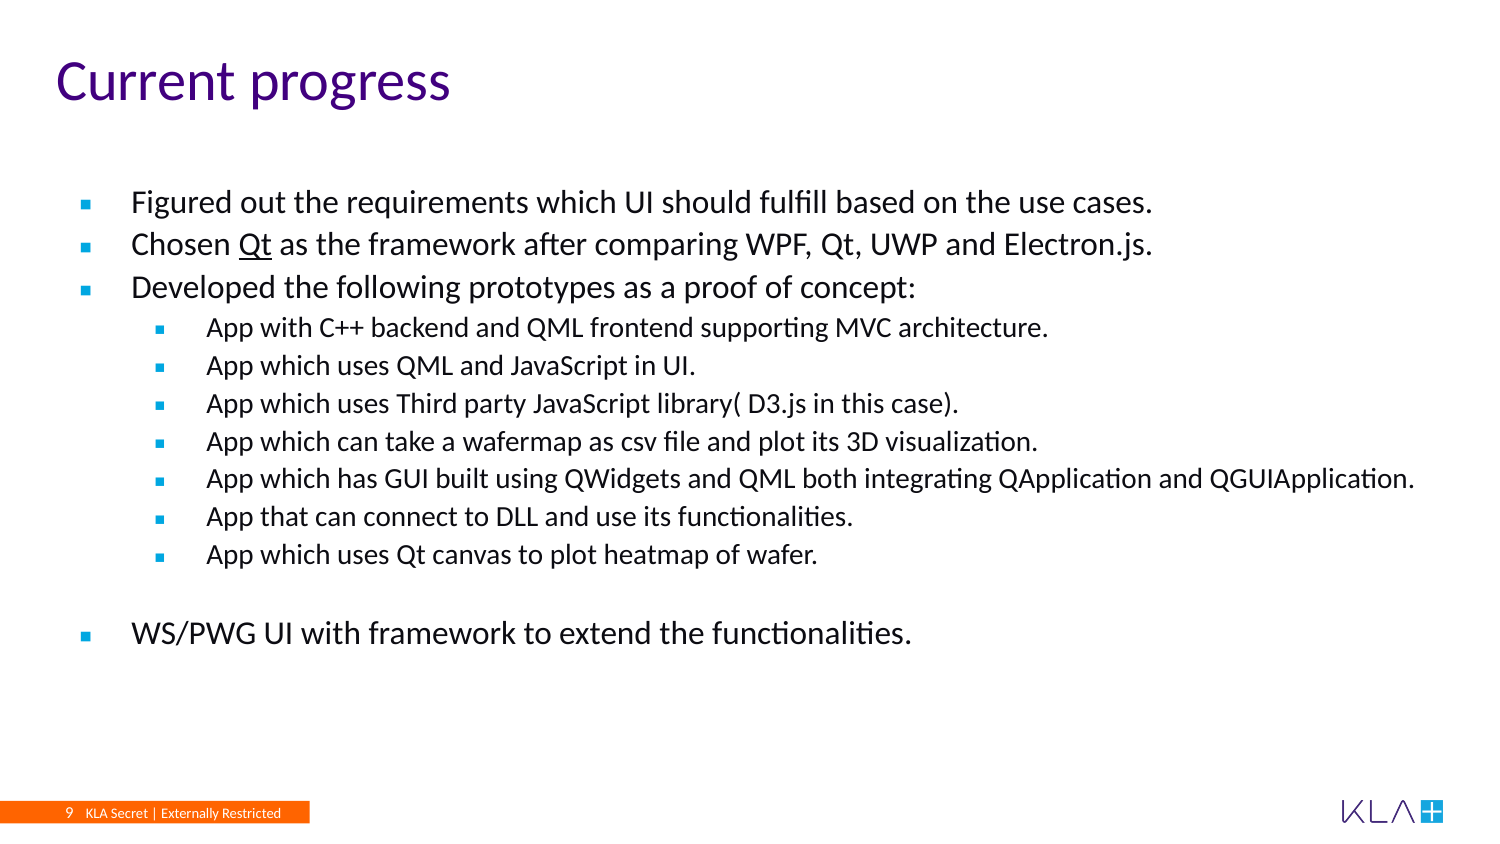

# Current progress
Figured out the requirements which UI should fulfill based on the use cases.
Chosen Qt as the framework after comparing WPF, Qt, UWP and Electron.js.
Developed the following prototypes as a proof of concept:
App with C++ backend and QML frontend supporting MVC architecture.
App which uses QML and JavaScript in UI.
App which uses Third party JavaScript library( D3.js in this case).
App which can take a wafermap as csv file and plot its 3D visualization.
App which has GUI built using QWidgets and QML both integrating QApplication and QGUIApplication.
App that can connect to DLL and use its functionalities.
App which uses Qt canvas to plot heatmap of wafer.

WS/PWG UI with framework to extend the functionalities.